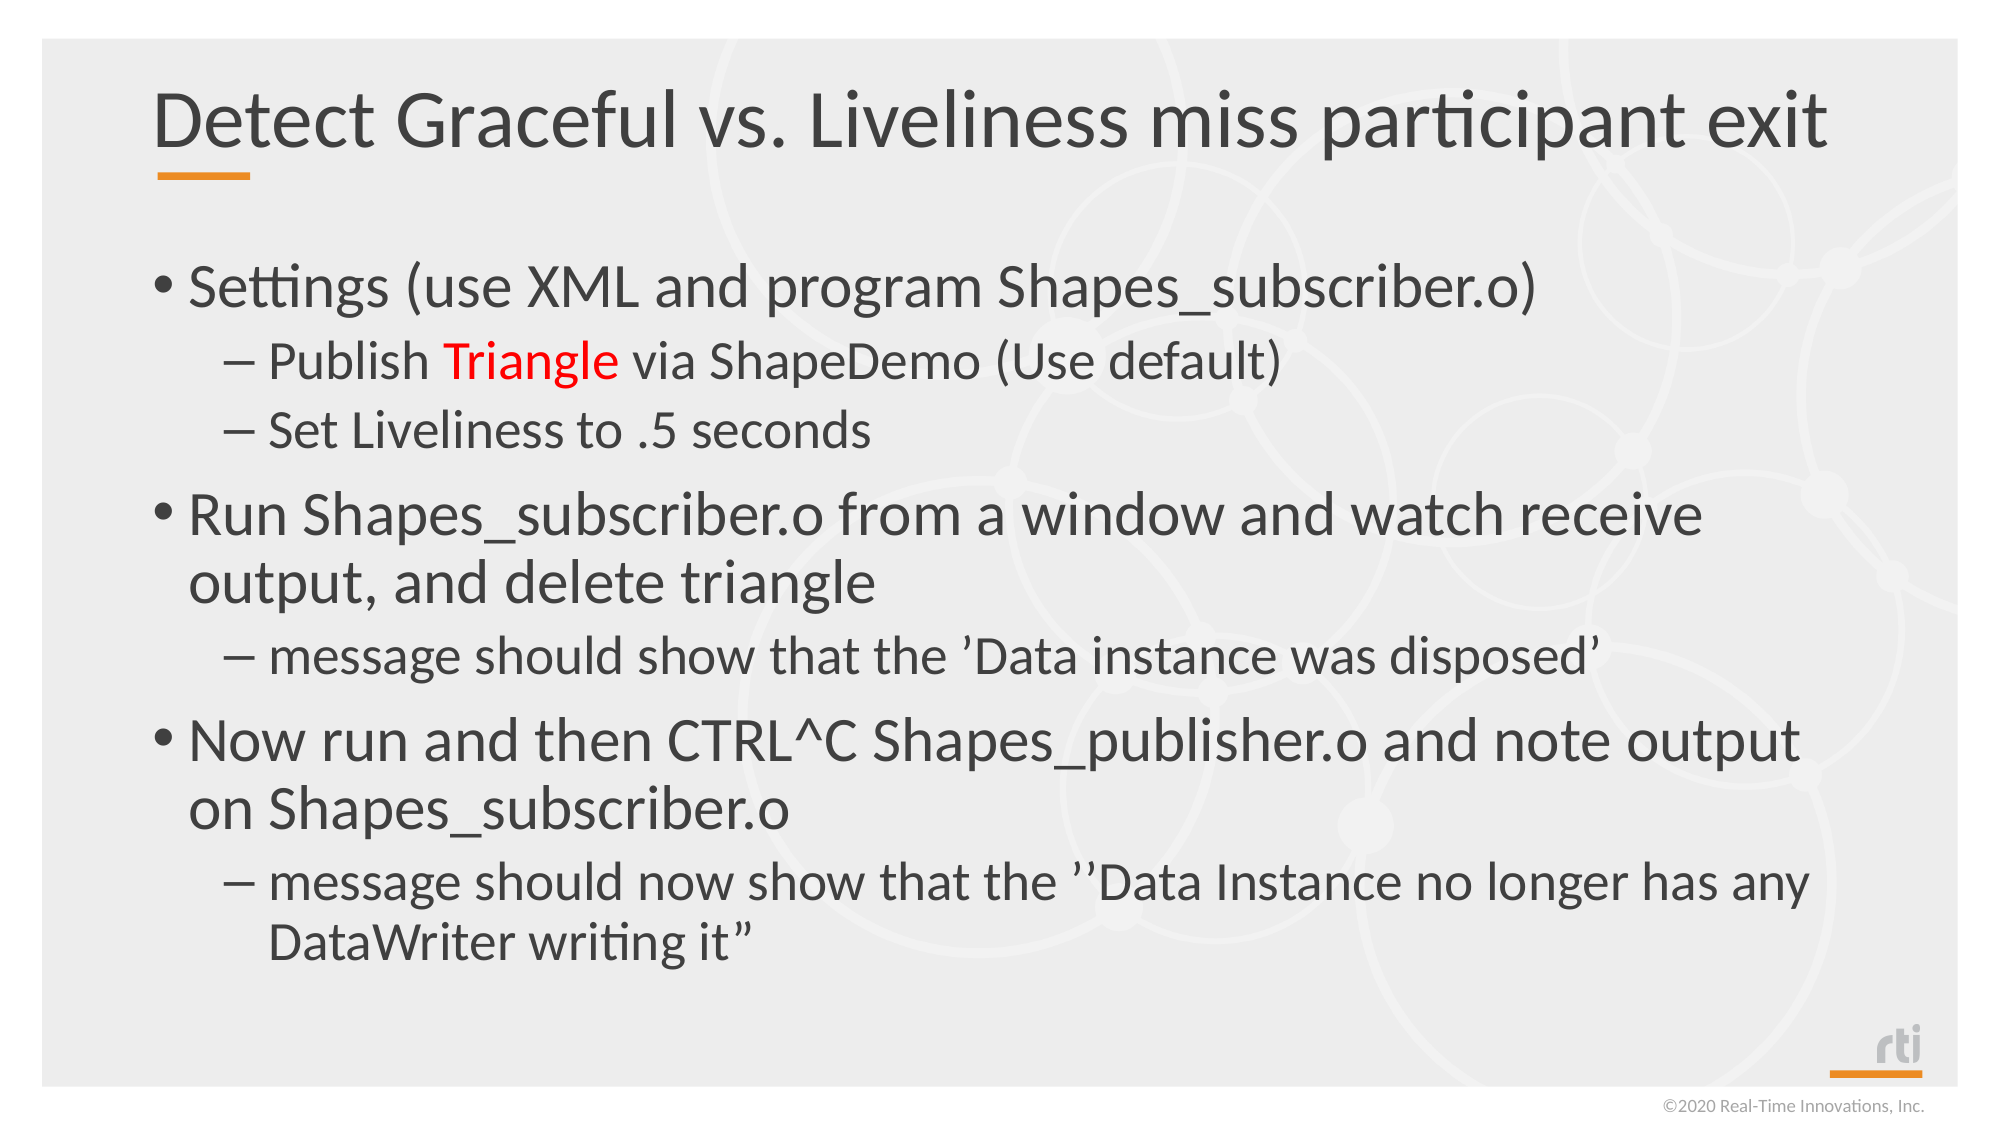

# Detect Graceful vs. Liveliness miss participant exit
Settings (use XML and program Shapes_subscriber.o)
Publish Triangle via ShapeDemo (Use default)
Set Liveliness to .5 seconds
Run Shapes_subscriber.o from a window and watch receive output, and delete triangle
message should show that the ’Data instance was disposed’
Now run and then CTRL^C Shapes_publisher.o and note output on Shapes_subscriber.o
message should now show that the ’’Data Instance no longer has any DataWriter writing it”

©2020 Real-Time Innovations, Inc.